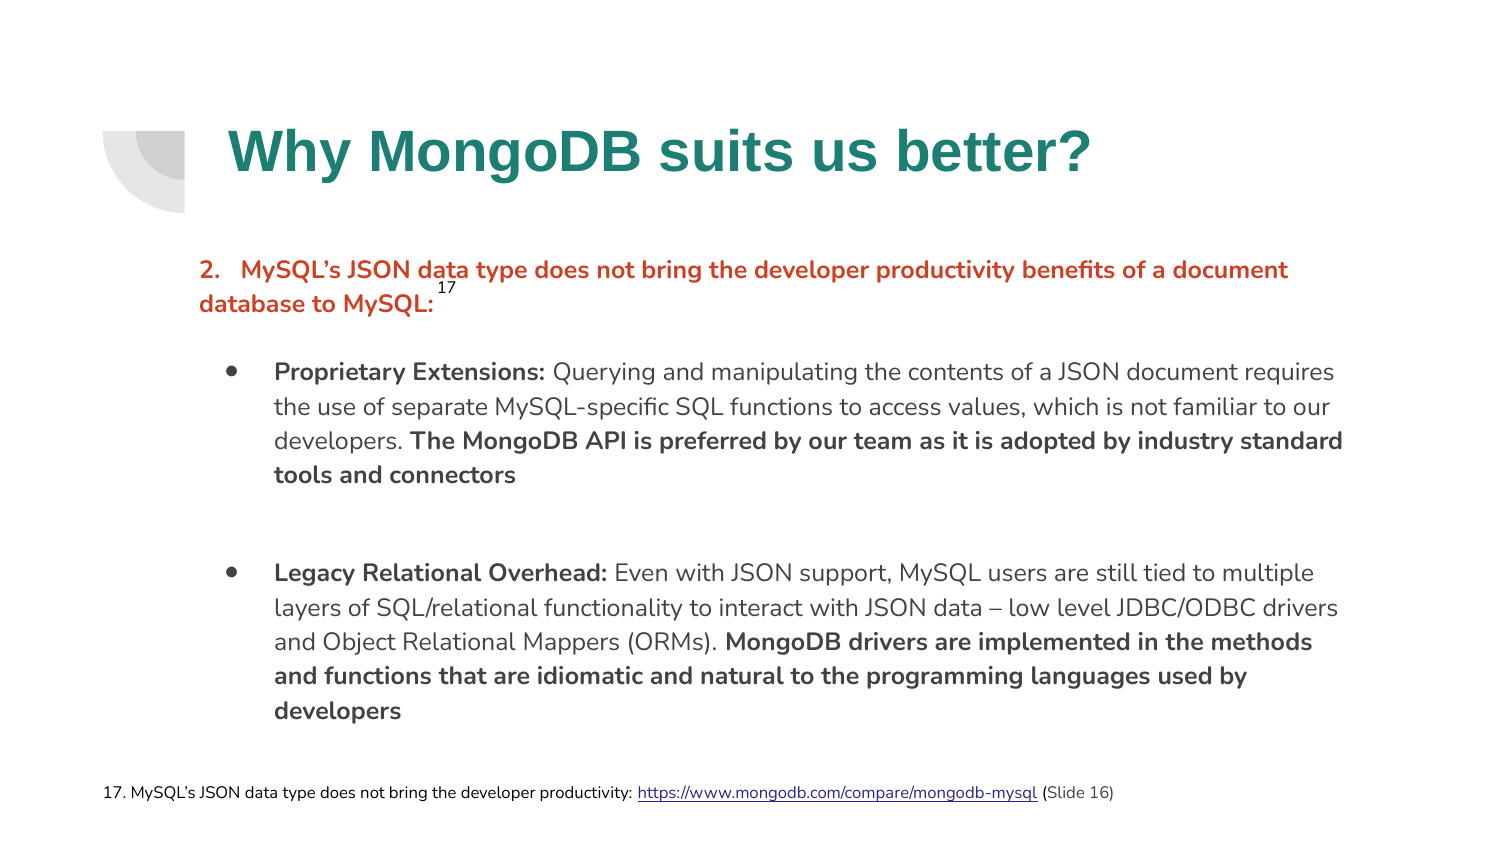

# Why MongoDB suits us better?
2.   MySQL’s JSON data type does not bring the developer productivity benefits of a document database to MySQL:
Proprietary Extensions: Querying and manipulating the contents of a JSON document requires the use of separate MySQL-specific SQL functions to access values, which is not familiar to our developers. The MongoDB API is preferred by our team as it is adopted by industry standard tools and connectors

Legacy Relational Overhead: Even with JSON support, MySQL users are still tied to multiple layers of SQL/relational functionality to interact with JSON data – low level JDBC/ODBC drivers and Object Relational Mappers (ORMs). MongoDB drivers are implemented in the methods and functions that are idiomatic and natural to the programming languages used by developers

17
17. MySQL’s JSON data type does not bring the developer productivity: https://www.mongodb.com/compare/mongodb-mysql (Slide 16)